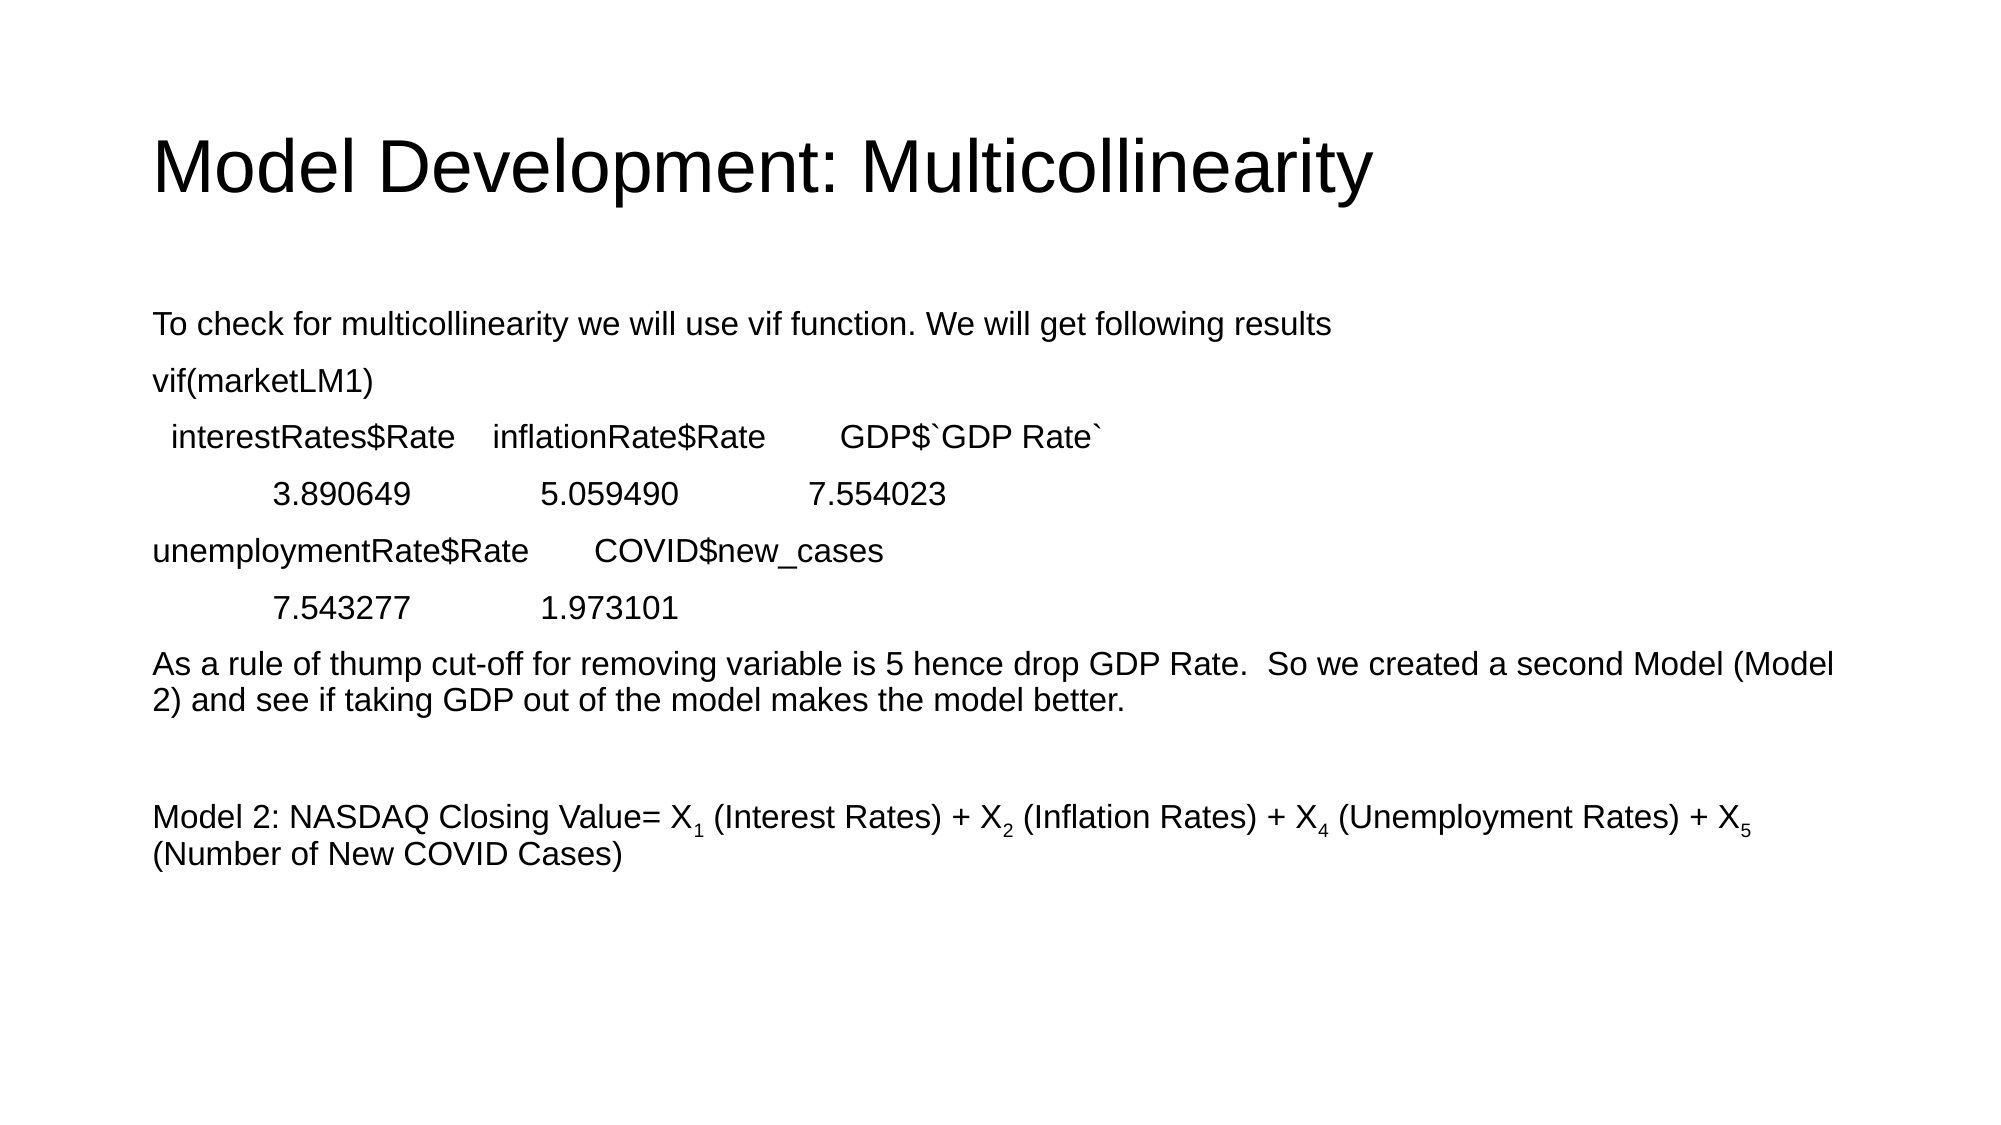

# Model Development: Multicollinearity
To check for multicollinearity we will use vif function. We will get following results
vif(marketLM1)
  interestRates$Rate    inflationRate$Rate        GDP$`GDP Rate`
             3.890649              5.059490              7.554023
unemploymentRate$Rate       COVID$new_cases
             7.543277              1.973101
As a rule of thump cut-off for removing variable is 5 hence drop GDP Rate.  So we created a second Model (Model 2) and see if taking GDP out of the model makes the model better.

Model 2: NASDAQ Closing Value= X1 (Interest Rates) + X2 (Inflation Rates) + X4 (Unemployment Rates) + X5 (Number of New COVID Cases)